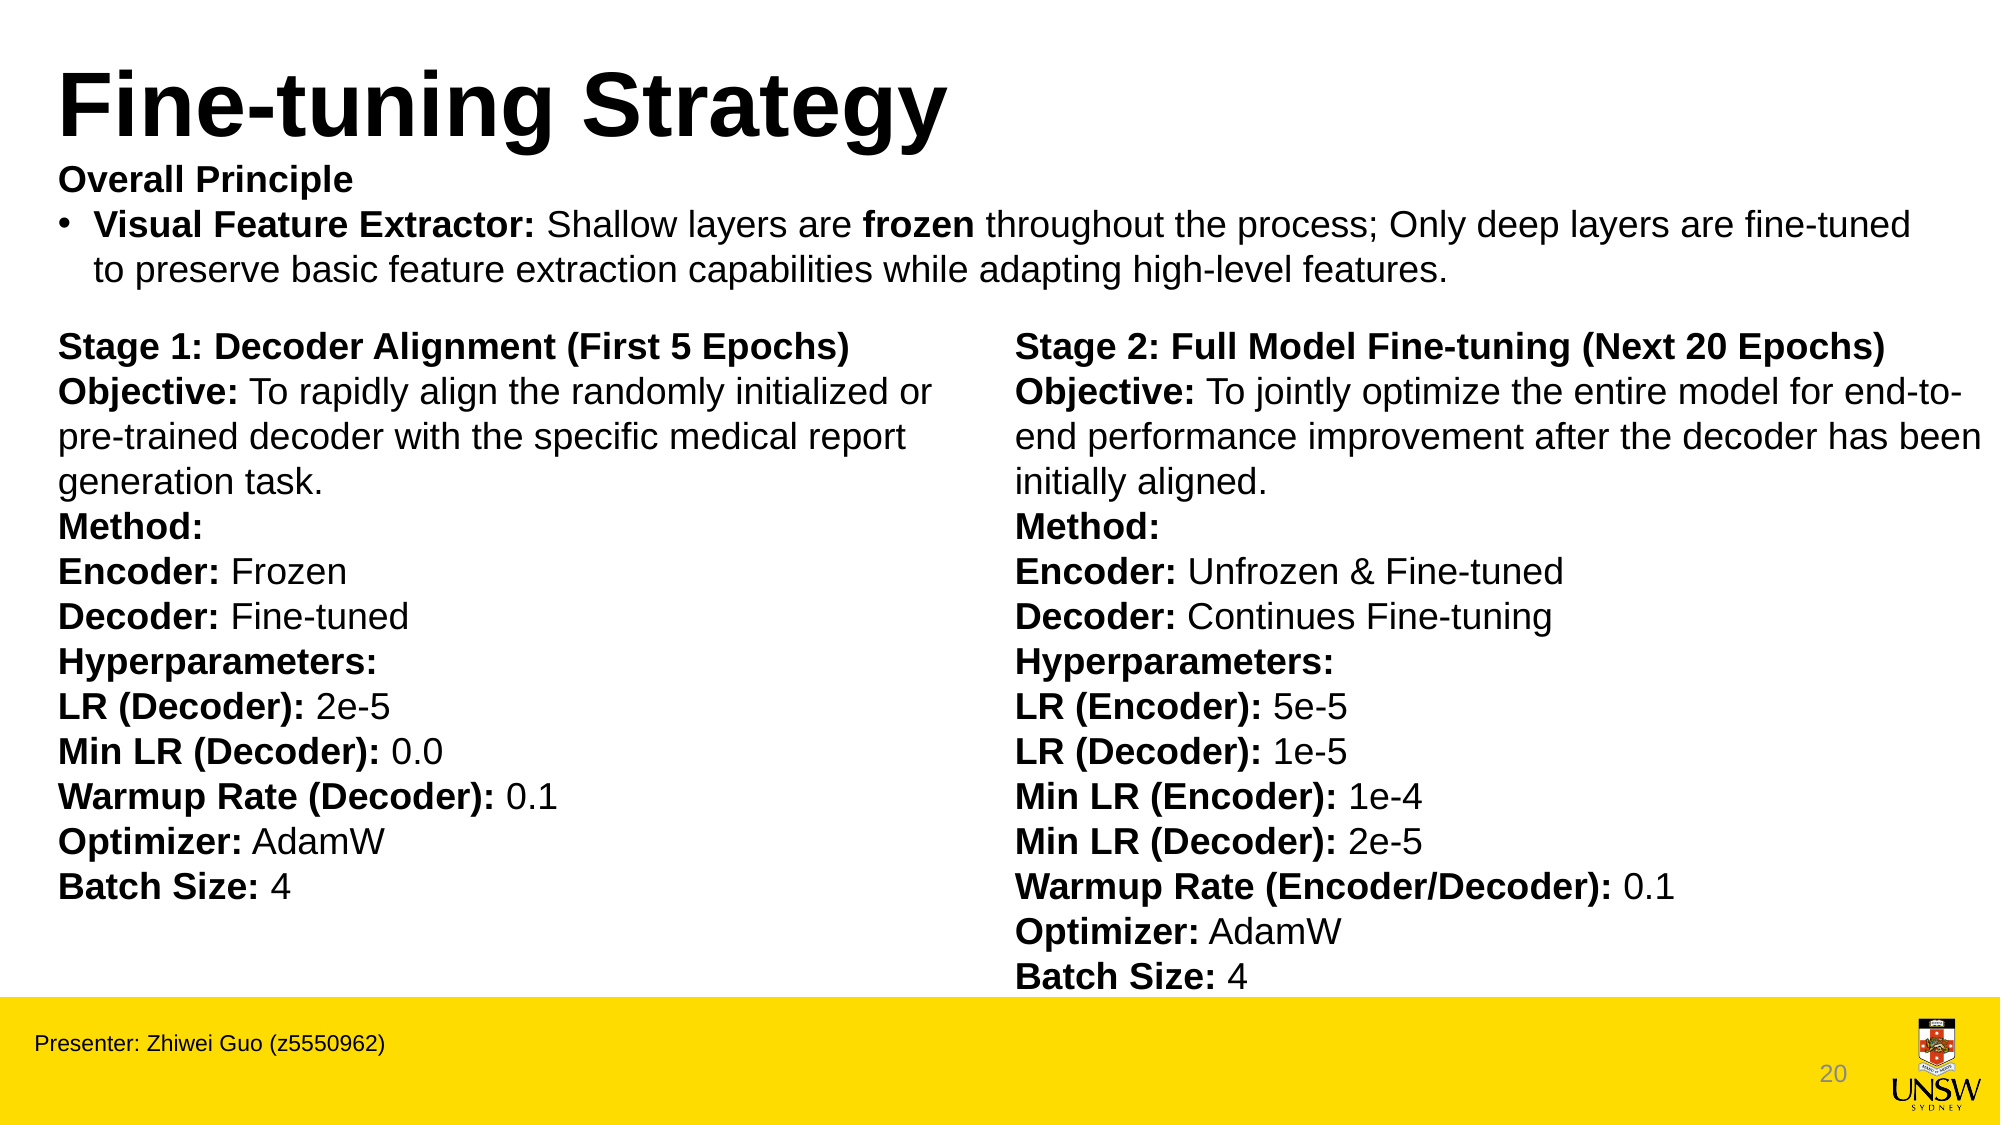

Fine-tuning Strategy
Overall Principle
Visual Feature Extractor: Shallow layers are frozen throughout the process; Only deep layers are fine-tuned to preserve basic feature extraction capabilities while adapting high-level features.
Stage 1: Decoder Alignment (First 5 Epochs)
Objective: To rapidly align the randomly initialized or pre-trained decoder with the specific medical report generation task.
Method:
Encoder: Frozen
Decoder: Fine-tuned
Hyperparameters:
LR (Decoder): 2e-5
Min LR (Decoder): 0.0
Warmup Rate (Decoder): 0.1
Optimizer: AdamW
Batch Size: 4
Stage 2: Full Model Fine-tuning (Next 20 Epochs)
Objective: To jointly optimize the entire model for end-to-end performance improvement after the decoder has been initially aligned.
Method:
Encoder: Unfrozen & Fine-tuned
Decoder: Continues Fine-tuning
Hyperparameters:
LR (Encoder): 5e-5
LR (Decoder): 1e-5
Min LR (Encoder): 1e-4
Min LR (Decoder): 2e-5
Warmup Rate (Encoder/Decoder): 0.1
Optimizer: AdamW
Batch Size: 4
Presenter: Zhiwei Guo (z5550962)
20